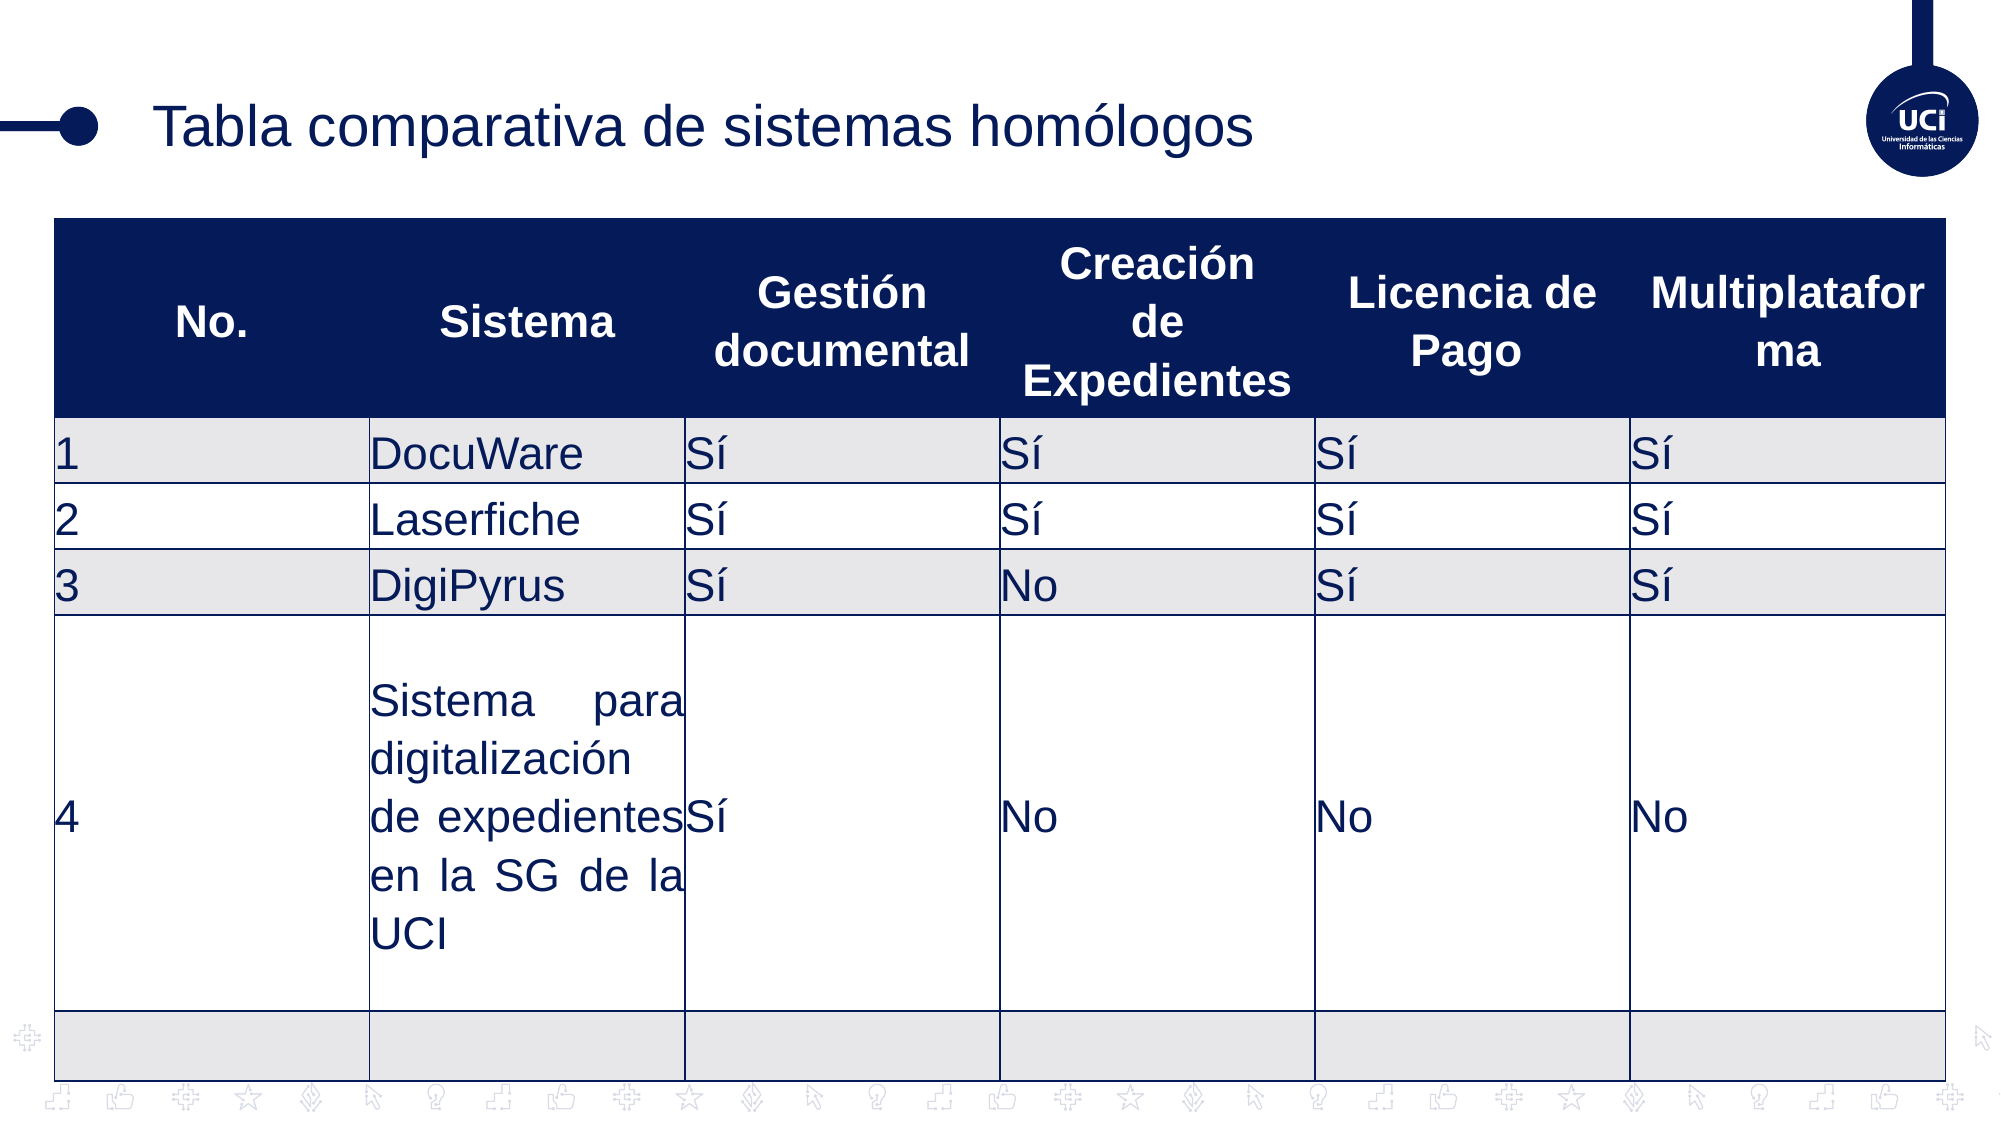

# Tabla comparativa de sistemas homólogos
| No. | Sistema | Gestión documental | Creación de Expedientes | Licencia de Pago | Multiplataforma |
| --- | --- | --- | --- | --- | --- |
| 1 | DocuWare | Sí | Sí | Sí | Sí |
| 2 | Laserfiche | Sí | Sí | Sí | Sí |
| 3 | DigiPyrus | Sí | No | Sí | Sí |
| 4 | Sistema para digitalización de expedientes en la SG de la UCI | Sí | No | No | No |
|  |  |  |  |  |  |